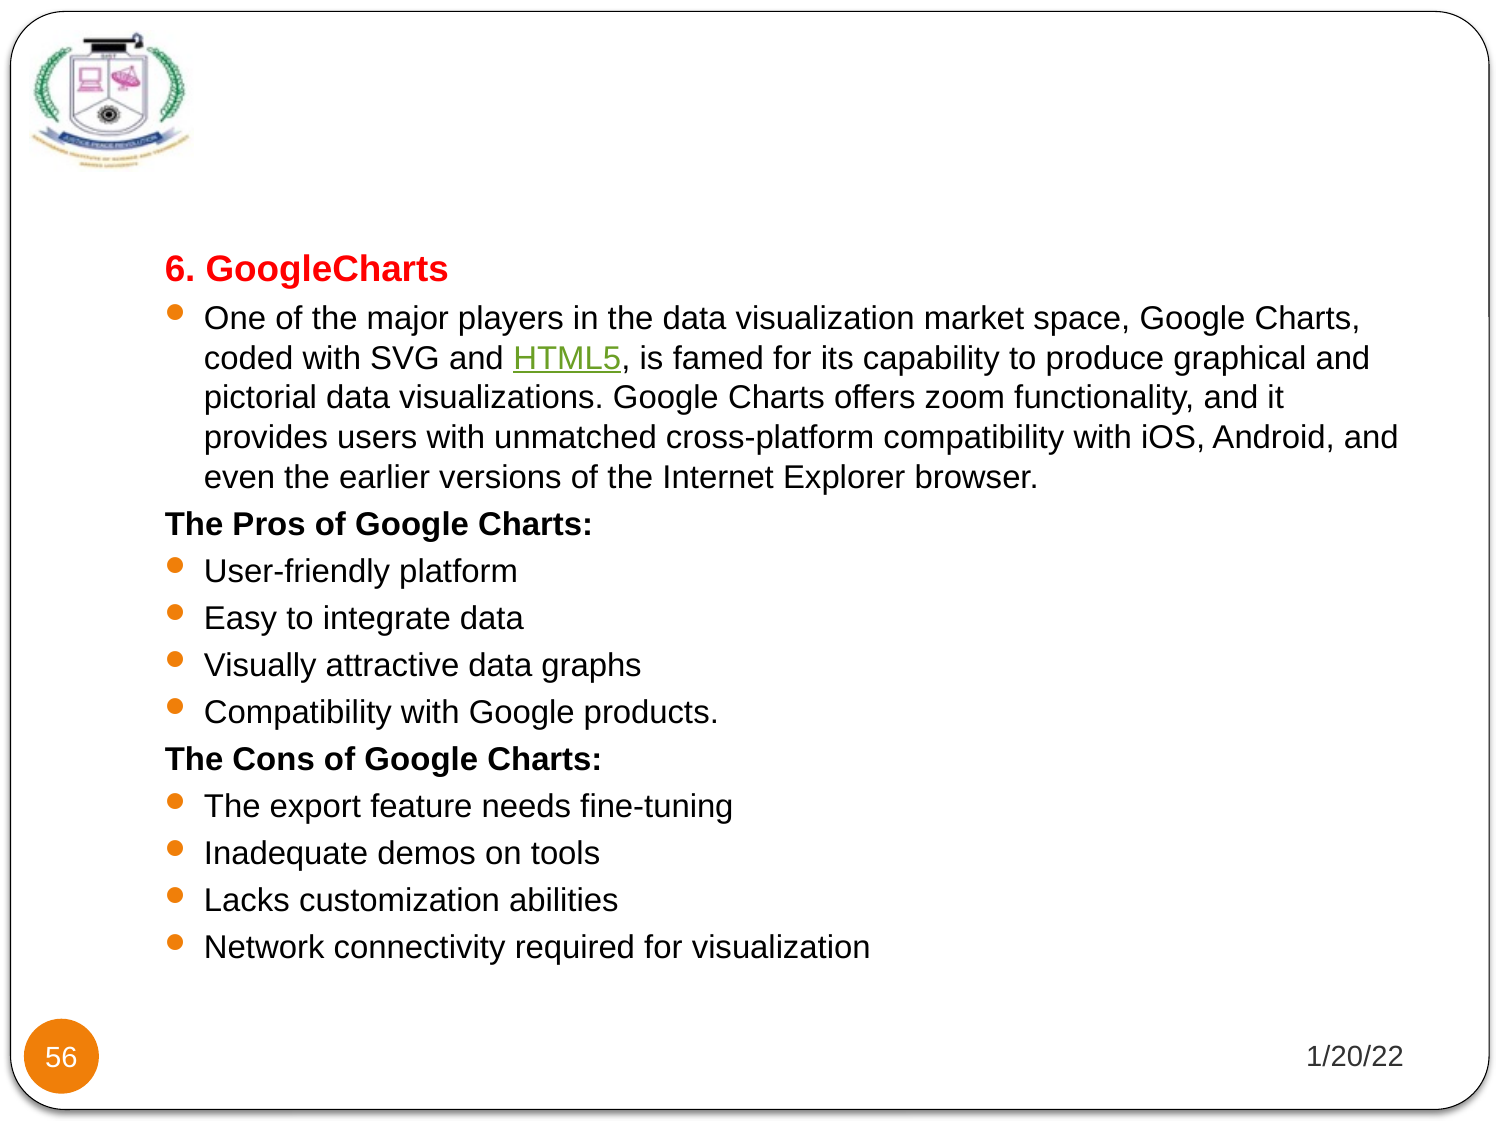

#
6. GoogleCharts
One of the major players in the data visualization market space, Google Charts, coded with SVG and HTML5, is famed for its capability to produce graphical and pictorial data visualizations. Google Charts offers zoom functionality, and it provides users with unmatched cross-platform compatibility with iOS, Android, and even the earlier versions of the Internet Explorer browser.
The Pros of Google Charts:
User-friendly platform
Easy to integrate data
Visually attractive data graphs
Compatibility with Google products.
The Cons of Google Charts:
The export feature needs fine-tuning
Inadequate demos on tools
Lacks customization abilities
Network connectivity required for visualization

1/20/22
56